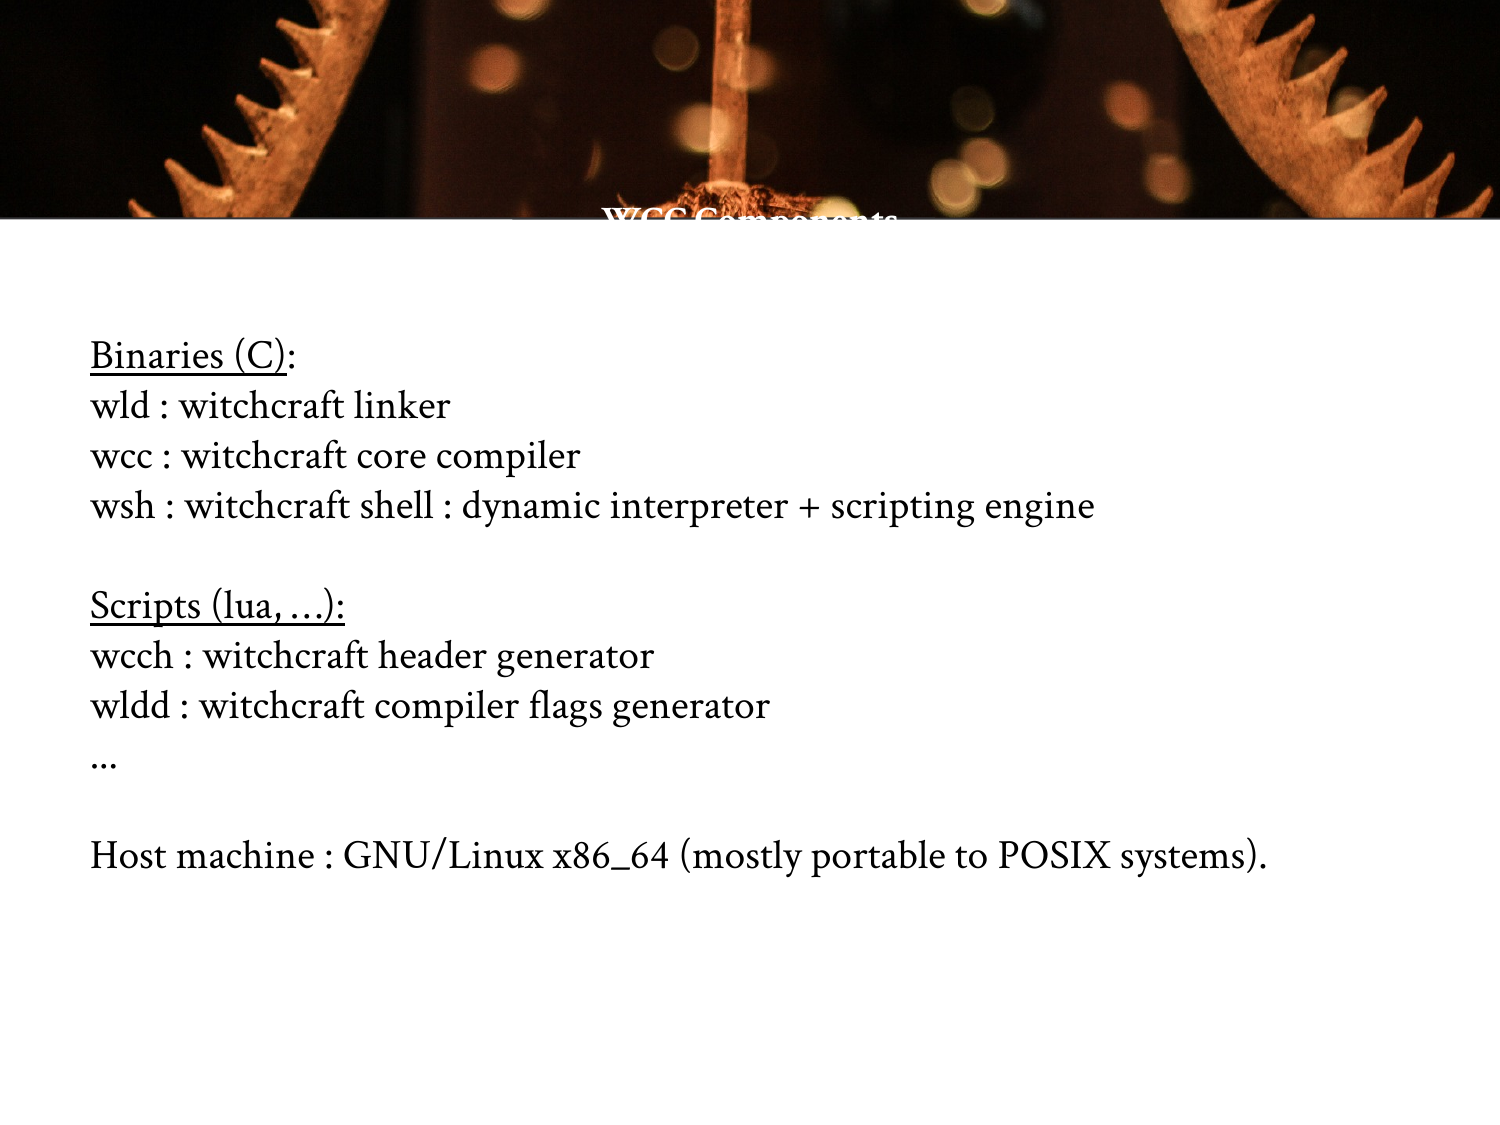

WCC Components
Binaries (C):
wld : witchcraft linker
wcc : witchcraft core compiler
wsh : witchcraft shell : dynamic interpreter + scripting engine

Scripts (lua, …):
wcch : witchcraft header generator
wldd : witchcraft compiler flags generator
...

Host machine : GNU/Linux x86_64 (mostly portable to POSIX systems).